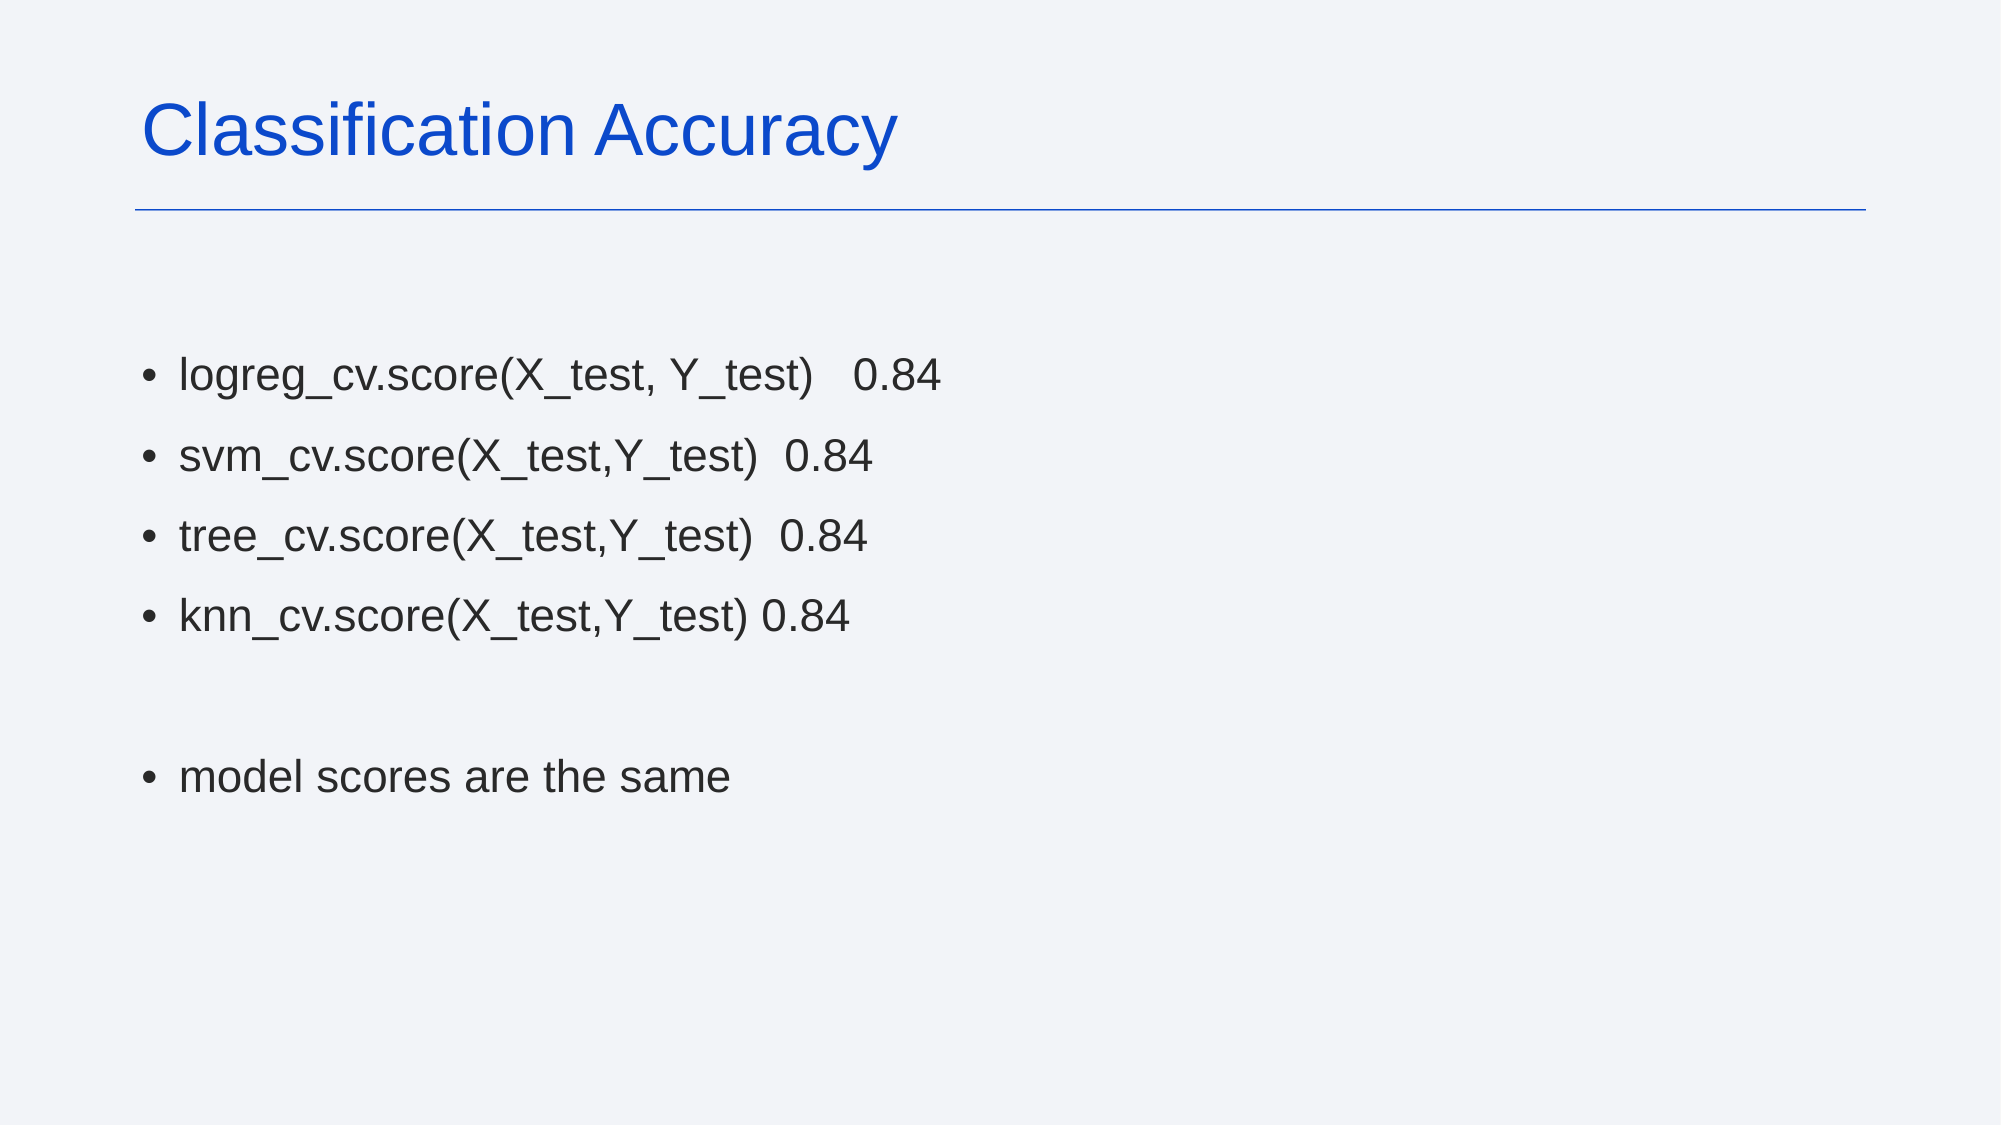

Classification Accuracy
logreg_cv.score(X_test, Y_test)   0.84
svm_cv.score(X_test,Y_test)  0.84
tree_cv.score(X_test,Y_test)  0.84
knn_cv.score(X_test,Y_test) 0.84

model scores are the same
21